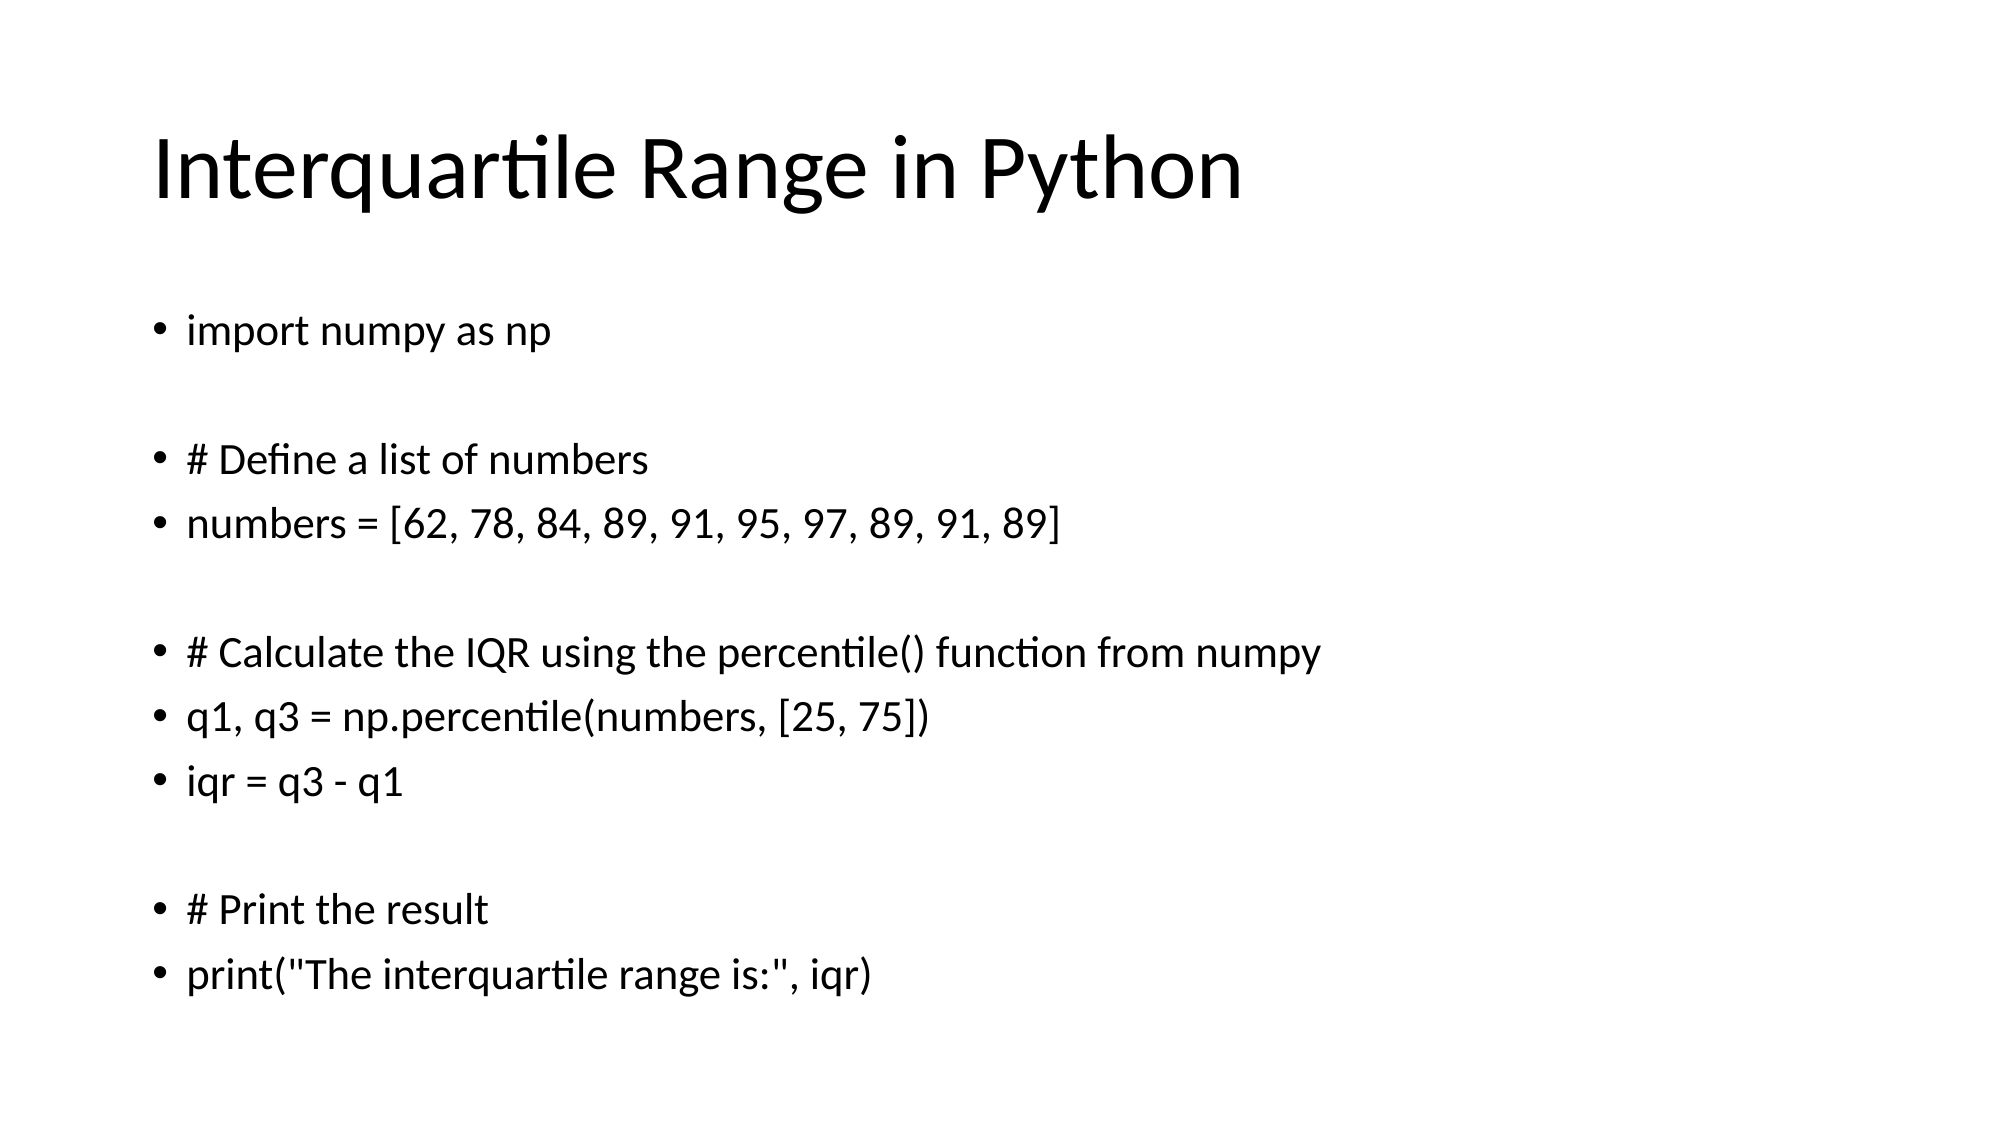

# Interquartile Range in Python
import numpy as np

# Define a list of numbers
numbers = [62, 78, 84, 89, 91, 95, 97, 89, 91, 89]

# Calculate the IQR using the percentile() function from numpy
q1, q3 = np.percentile(numbers, [25, 75])
iqr = q3 - q1

# Print the result
print("The interquartile range is:", iqr)